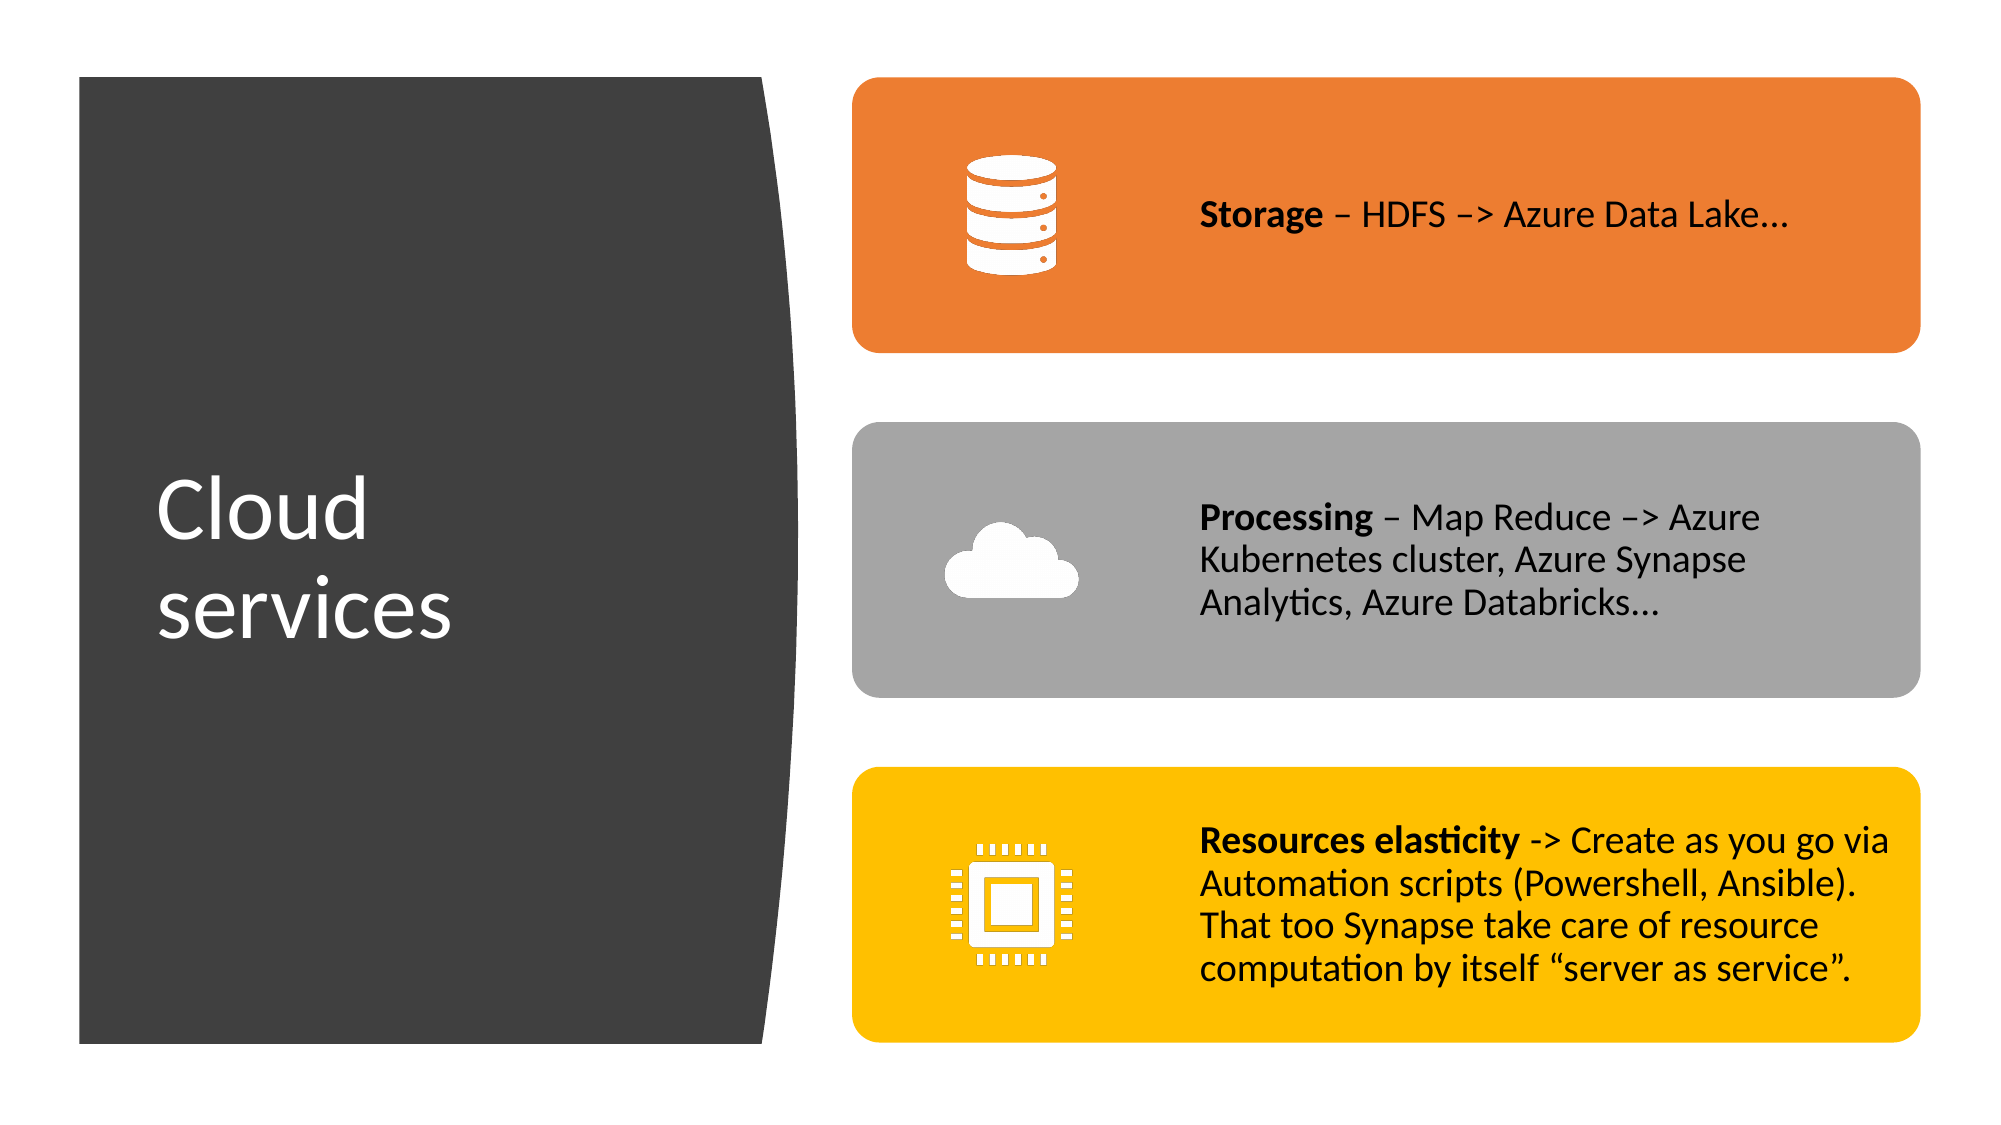

Storage – HDFS –> Azure Data Lake...
Processing – Map Reduce –> Azure Kubernetes cluster, Azure Synapse Analytics, Azure Databricks...
Resources elasticity -> Create as you go via Automation scripts (Powershell, Ansible). That too Synapse take care of resource computation by itself “server as service”.

# Cloud services